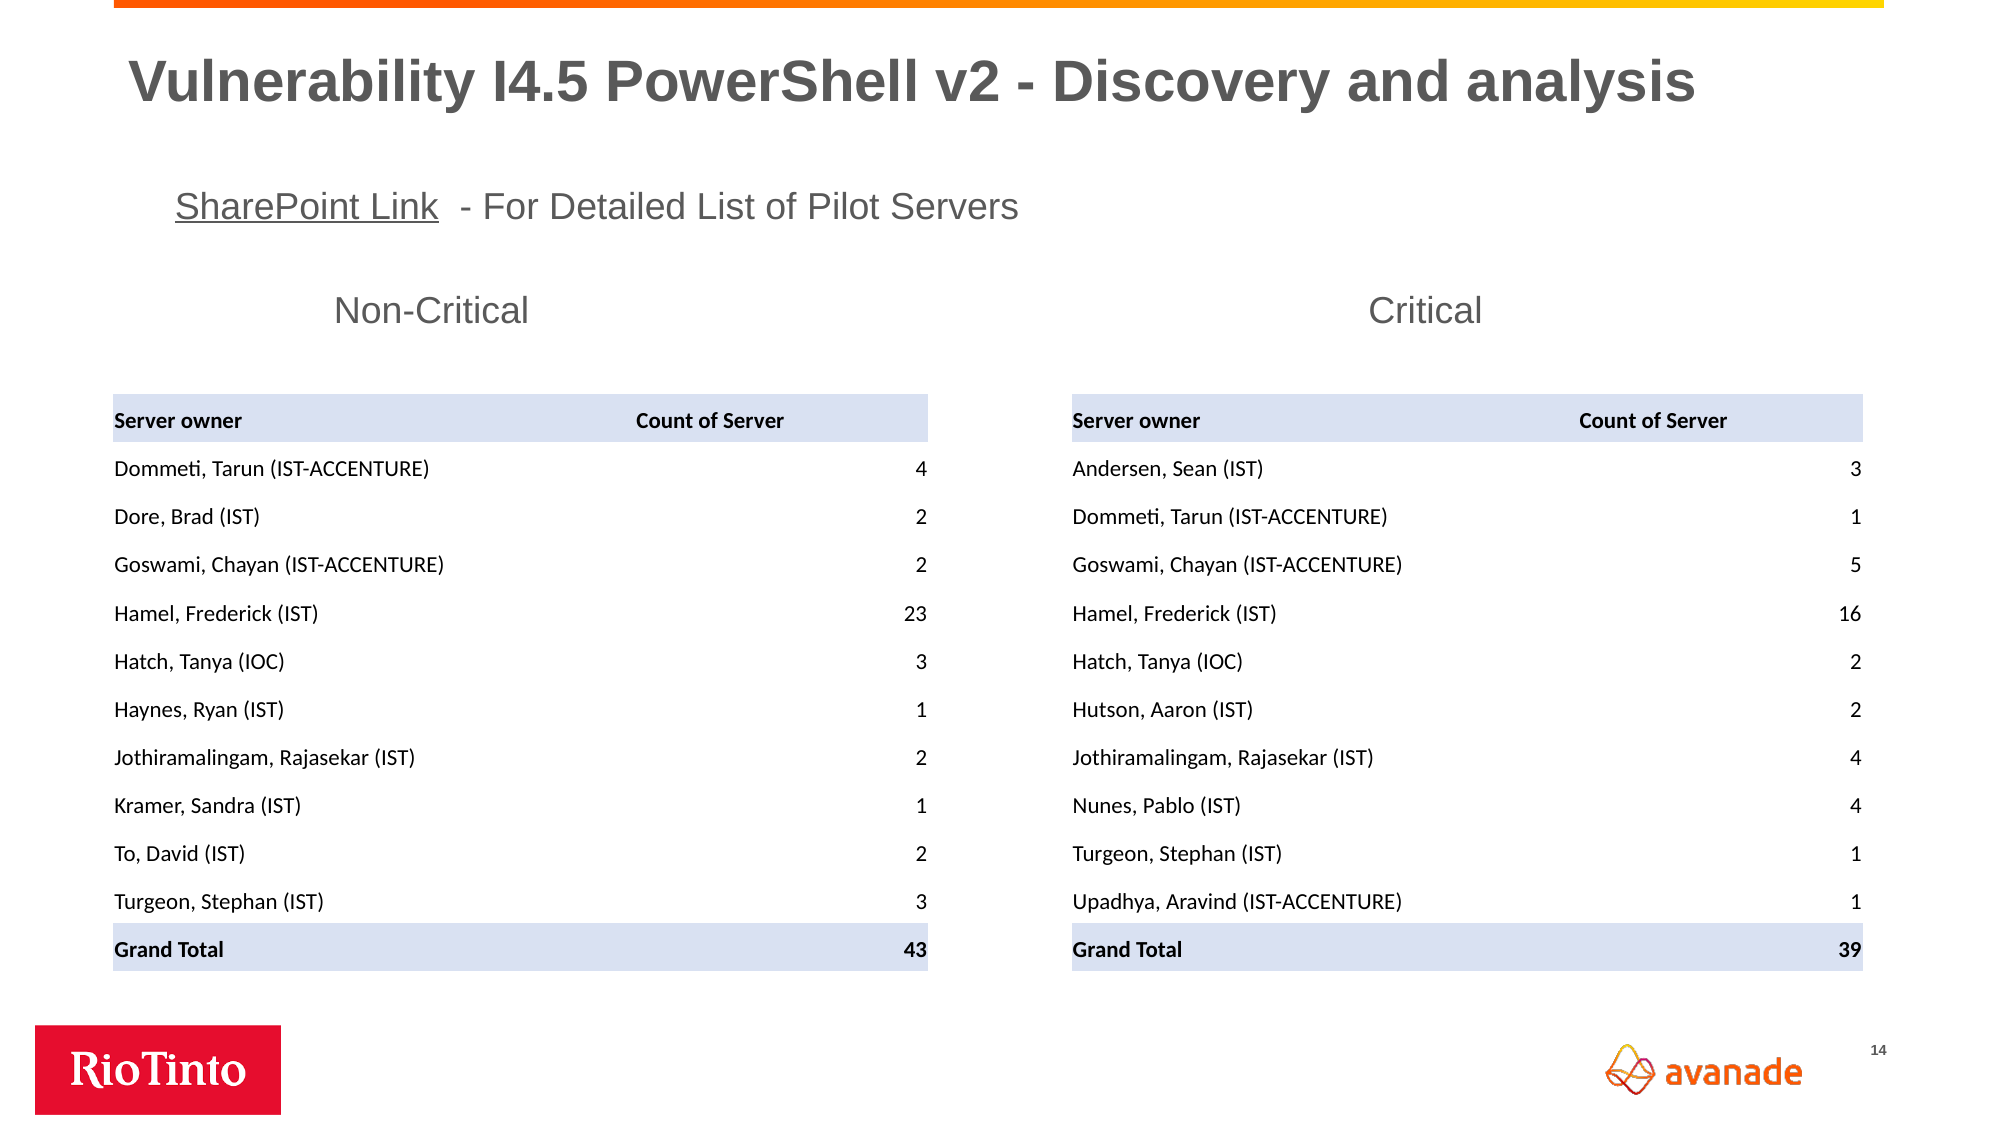

# Vulnerability I4.5 PowerShell v2 - Discovery and analysis
SharePoint Link  - For Detailed List of Pilot Servers
Non-Critical
Critical
| Server owner | Count of Server |
| --- | --- |
| Dommeti, Tarun (IST-ACCENTURE) | 4 |
| Dore, Brad (IST) | 2 |
| Goswami, Chayan (IST-ACCENTURE) | 2 |
| Hamel, Frederick (IST) | 23 |
| Hatch, Tanya (IOC) | 3 |
| Haynes, Ryan (IST) | 1 |
| Jothiramalingam, Rajasekar (IST) | 2 |
| Kramer, Sandra (IST) | 1 |
| To, David (IST) | 2 |
| Turgeon, Stephan (IST) | 3 |
| Grand Total | 43 |
| Server owner | Count of Server |
| --- | --- |
| Andersen, Sean (IST) | 3 |
| Dommeti, Tarun (IST-ACCENTURE) | 1 |
| Goswami, Chayan (IST-ACCENTURE) | 5 |
| Hamel, Frederick (IST) | 16 |
| Hatch, Tanya (IOC) | 2 |
| Hutson, Aaron (IST) | 2 |
| Jothiramalingam, Rajasekar (IST) | 4 |
| Nunes, Pablo (IST) | 4 |
| Turgeon, Stephan (IST) | 1 |
| Upadhya, Aravind (IST-ACCENTURE) | 1 |
| Grand Total | 39 |
14